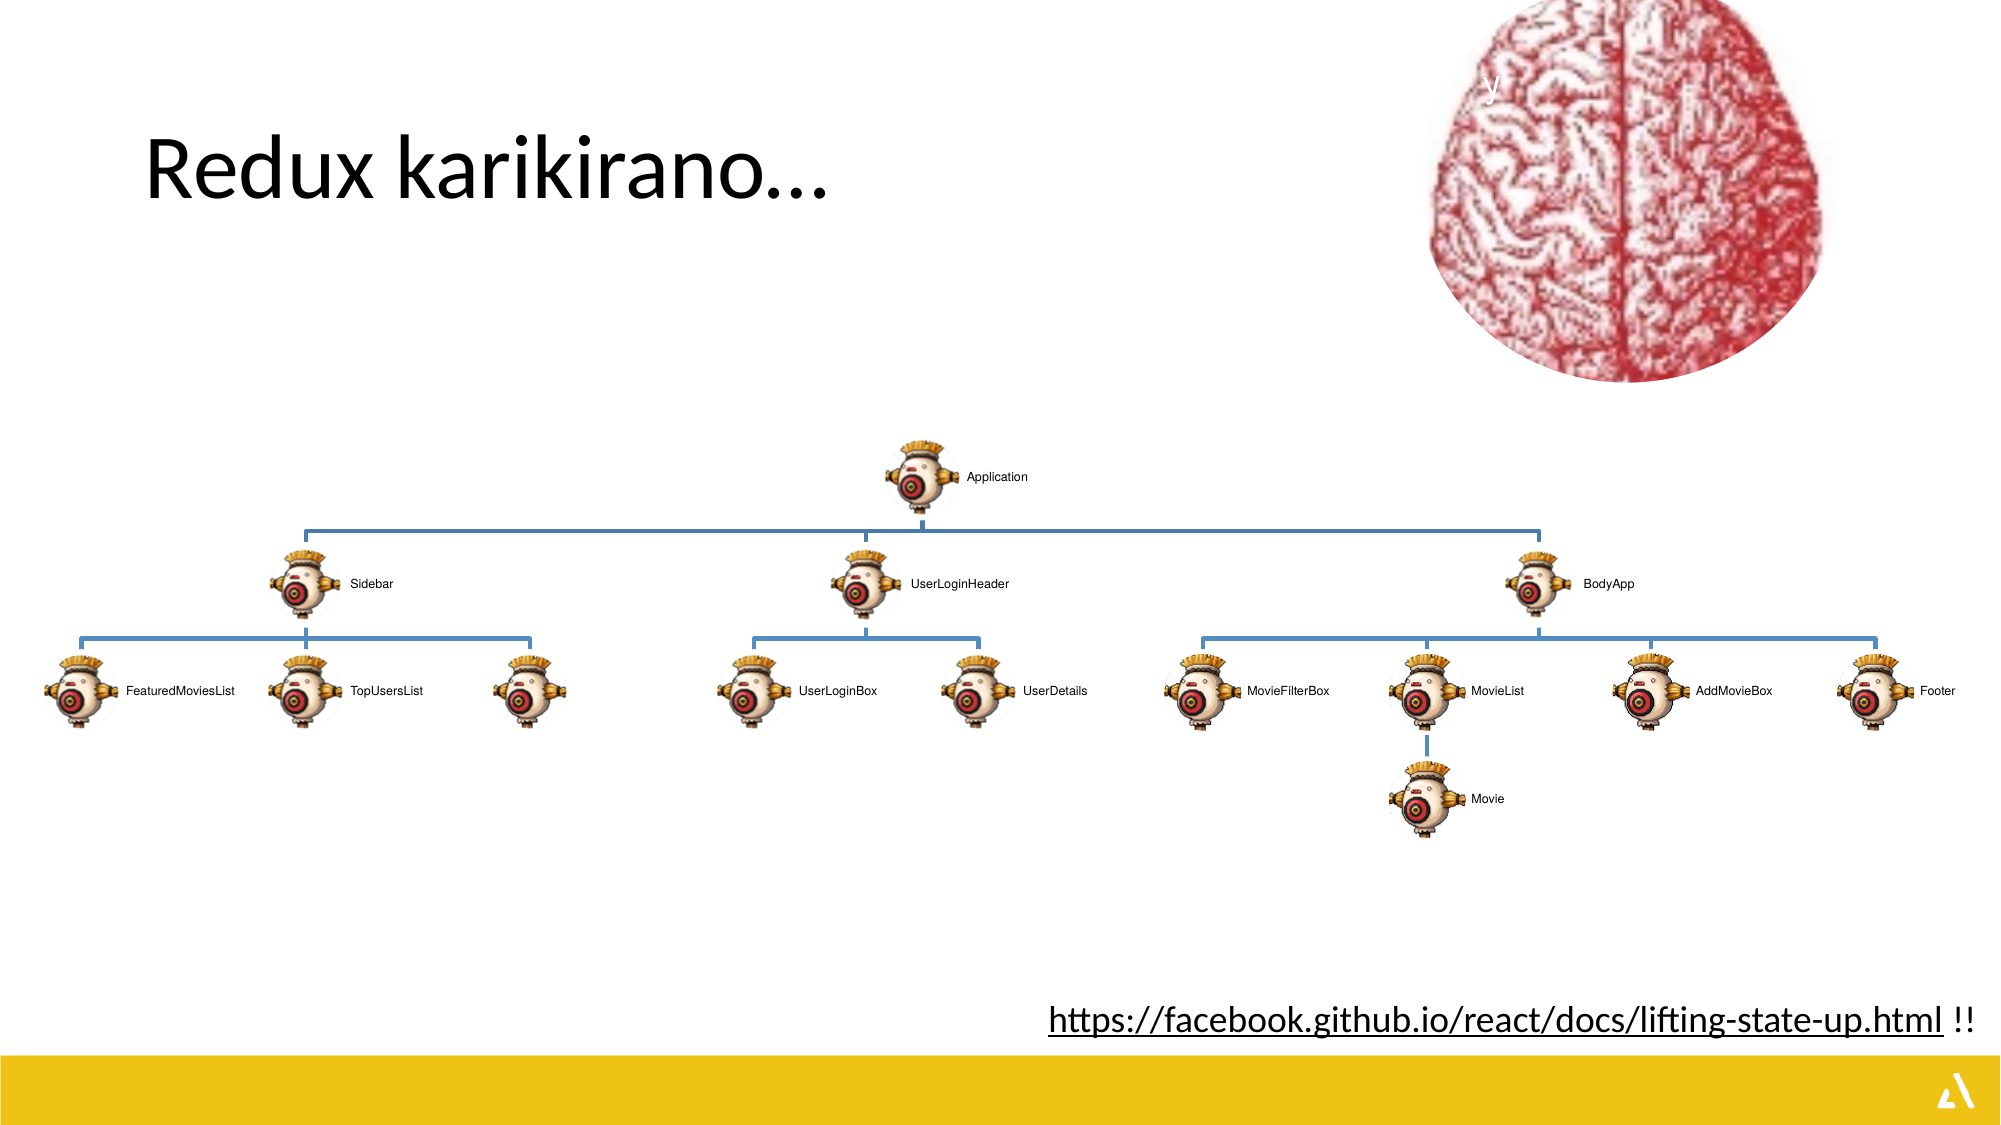

y
# Redux karikirano…
Application
Sidebar
FeaturedMoviesList
TopUsersList

UserLoginHeader
UserLoginBox
UserDetails
BodyApp
MovieFilterBox
MovieList
Movie
AddMovieBox
Footer
https://facebook.github.io/react/docs/lifting-state-up.html !!